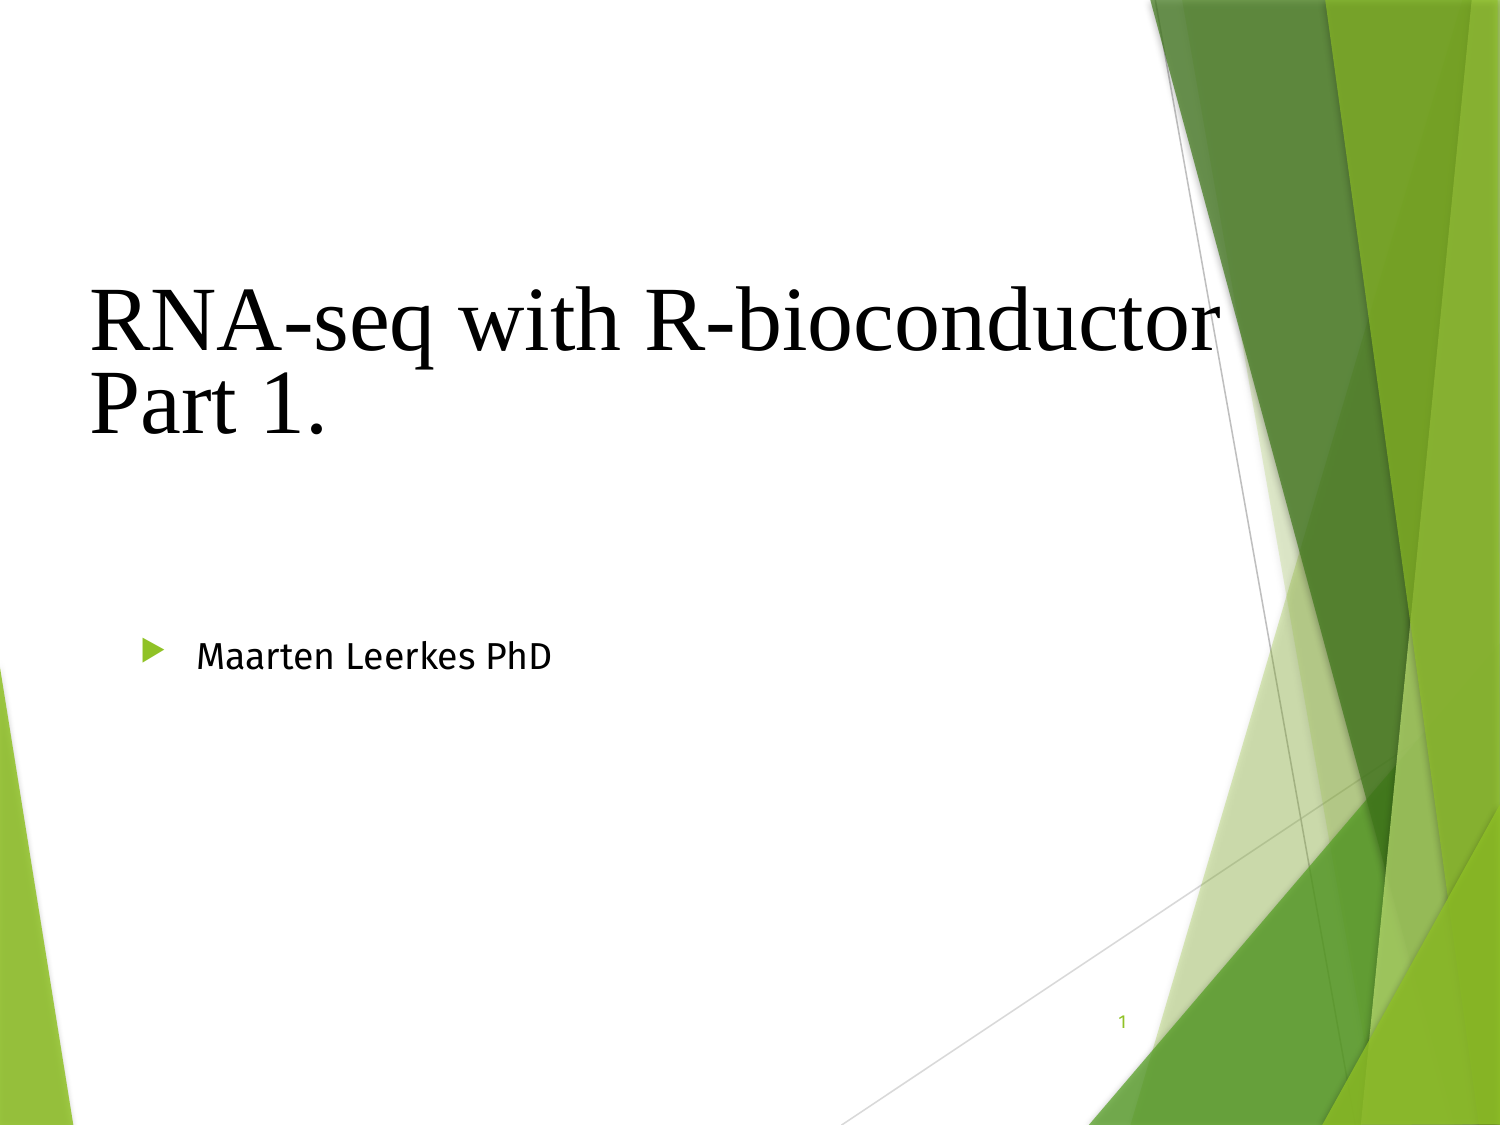

RNA-seq with R-bioconductor
Part 1.
Maarten Leerkes PhD
1